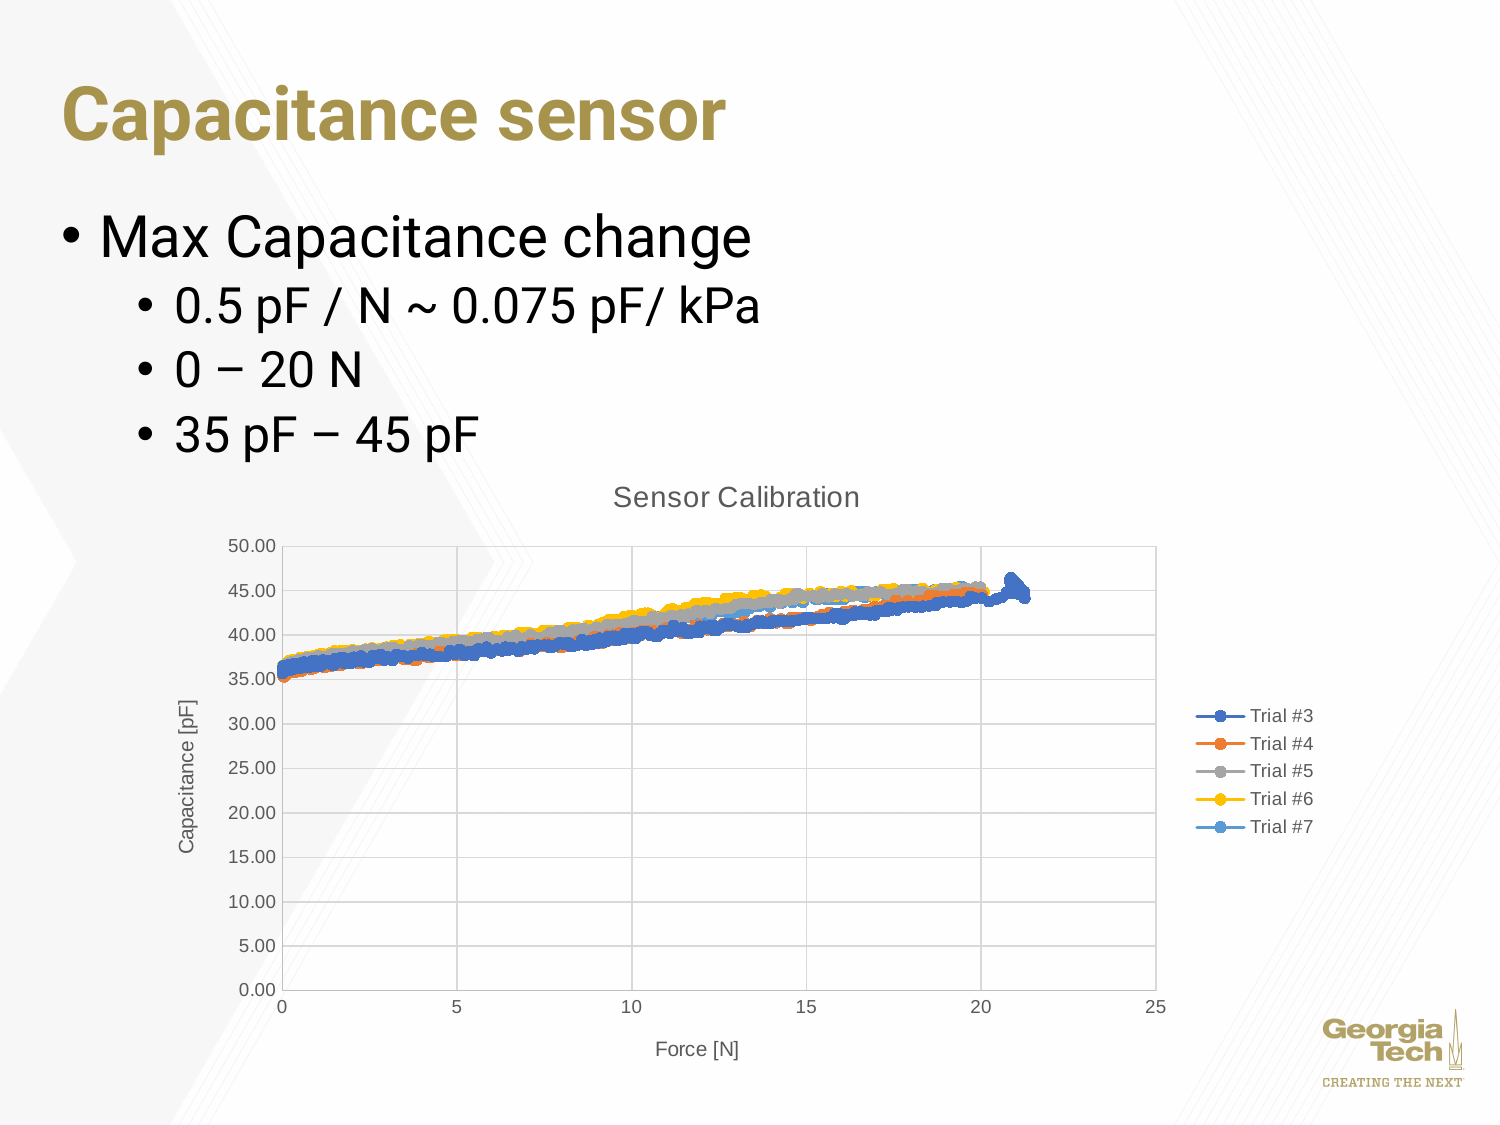

# Capacitance sensor
Max Capacitance change
0.5 pF / N ~ 0.075 pF/ kPa
0 – 20 N
35 pF – 45 pF

### Chart: Sensor Calibration

| Category | Trial #3 | Trial #4 | Trial #5 | Trial #6 | Trial #7 |
|---|---|---|---|---|---|